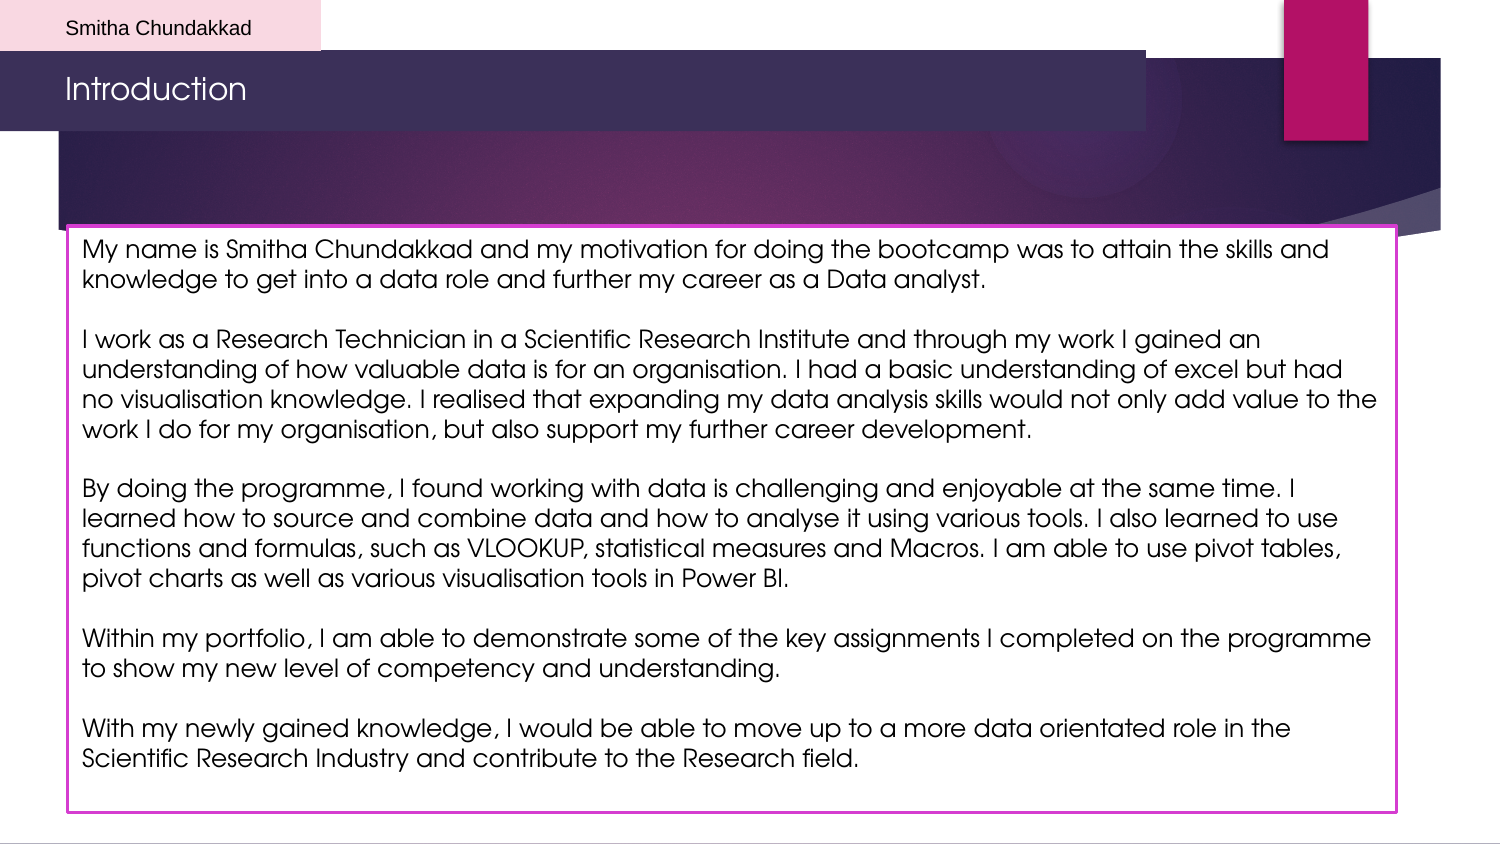

Smitha Chundakkad

# Introduction
My name is Smitha Chundakkad and my motivation for doing the bootcamp was to attain the skills and knowledge to get into a data role and further my career as a Data analyst.

I work as a Research Technician in a Scientific Research Institute and through my work I gained an understanding of how valuable data is for an organisation. I had a basic understanding of excel but had no visualisation knowledge. I realised that expanding my data analysis skills would not only add value to the work I do for my organisation, but also support my further career development.

By doing the programme, I found working with data is challenging and enjoyable at the same time. I learned how to source and combine data and how to analyse it using various tools. I also learned to use functions and formulas, such as VLOOKUP, statistical measures and Macros. I am able to use pivot tables, pivot charts as well as various visualisation tools in Power BI.

Within my portfolio, I am able to demonstrate some of the key assignments I completed on the programme to show my new level of competency and understanding.

With my newly gained knowledge, I would be able to move up to a more data orientated role in the Scientific Research Industry and contribute to the Research field.